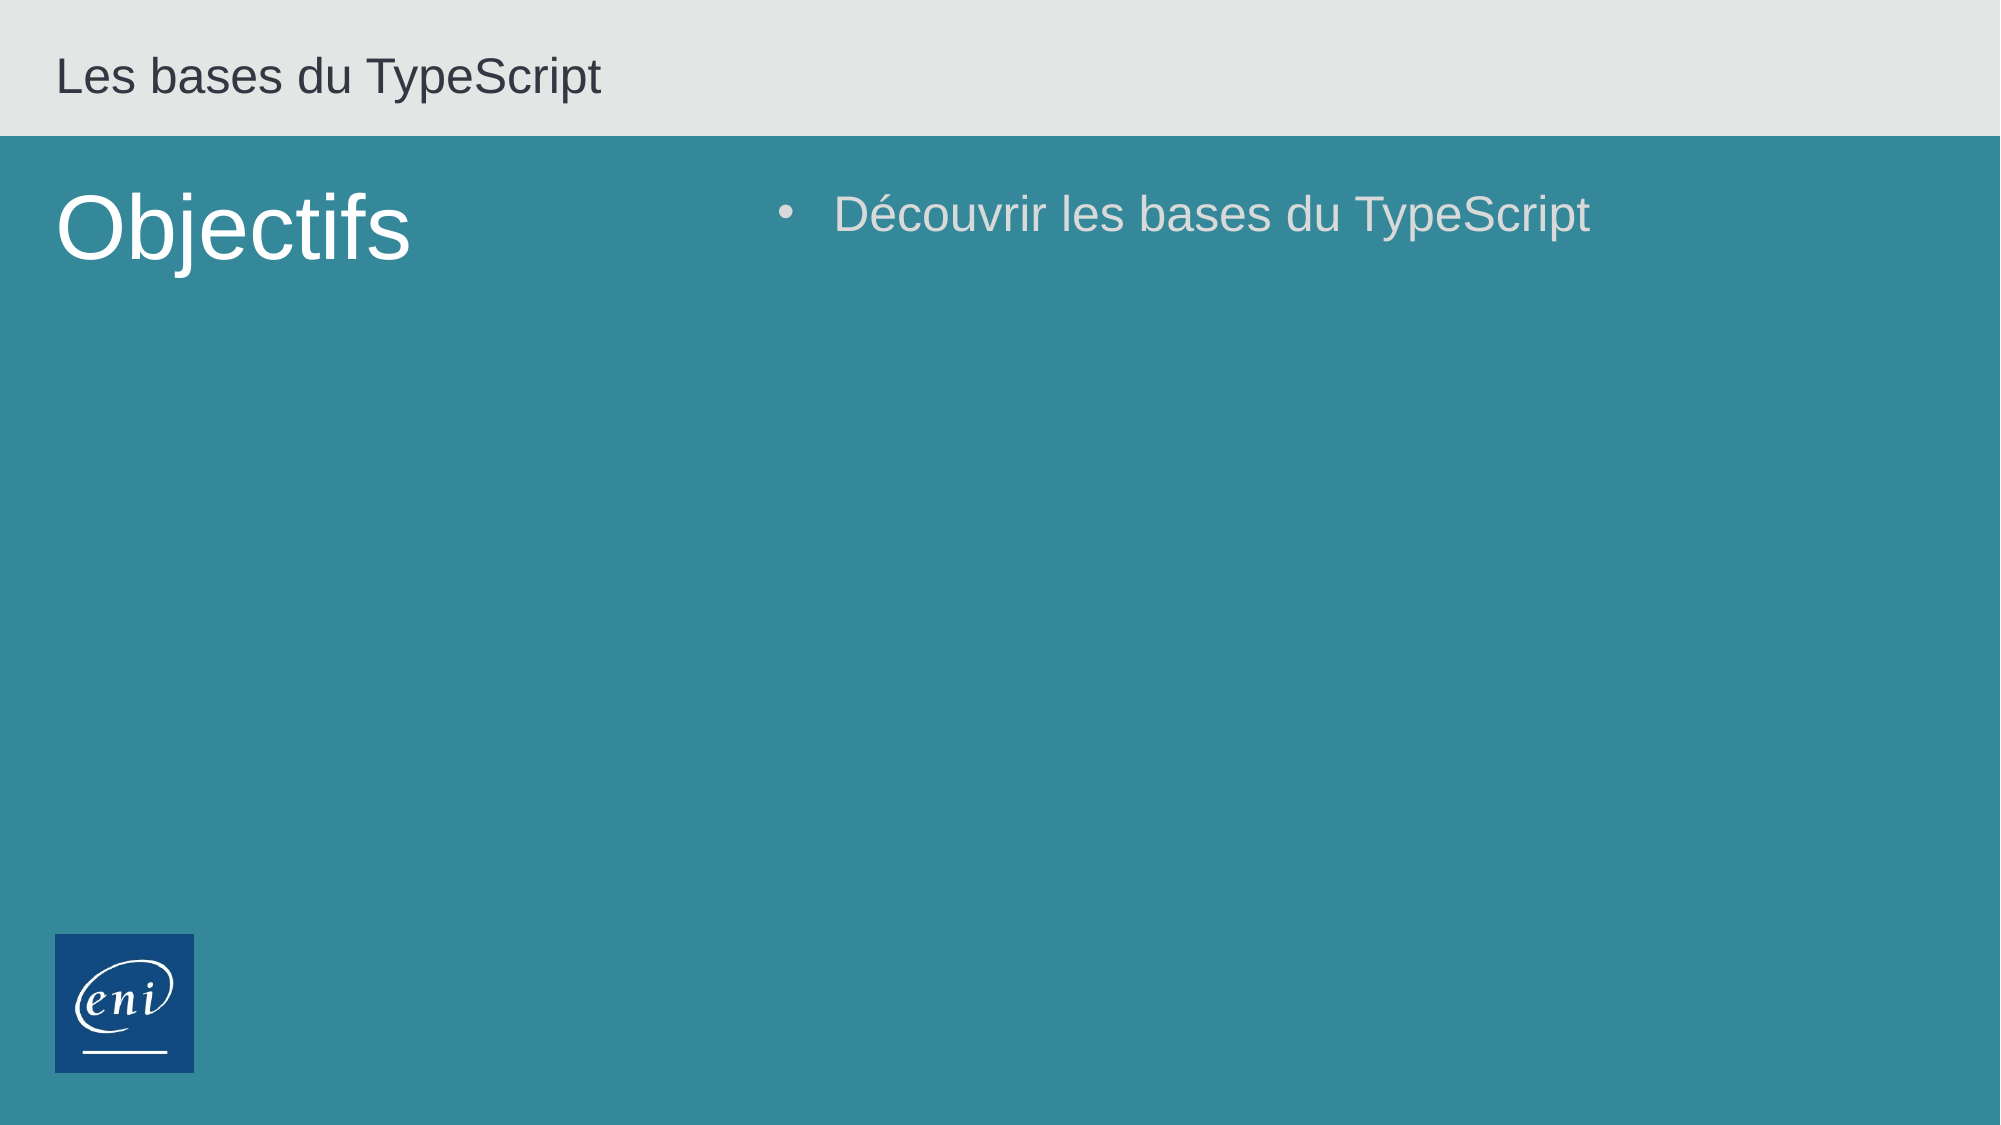

Les bases du TypeScript
# Objectifs
Découvrir les bases du TypeScript